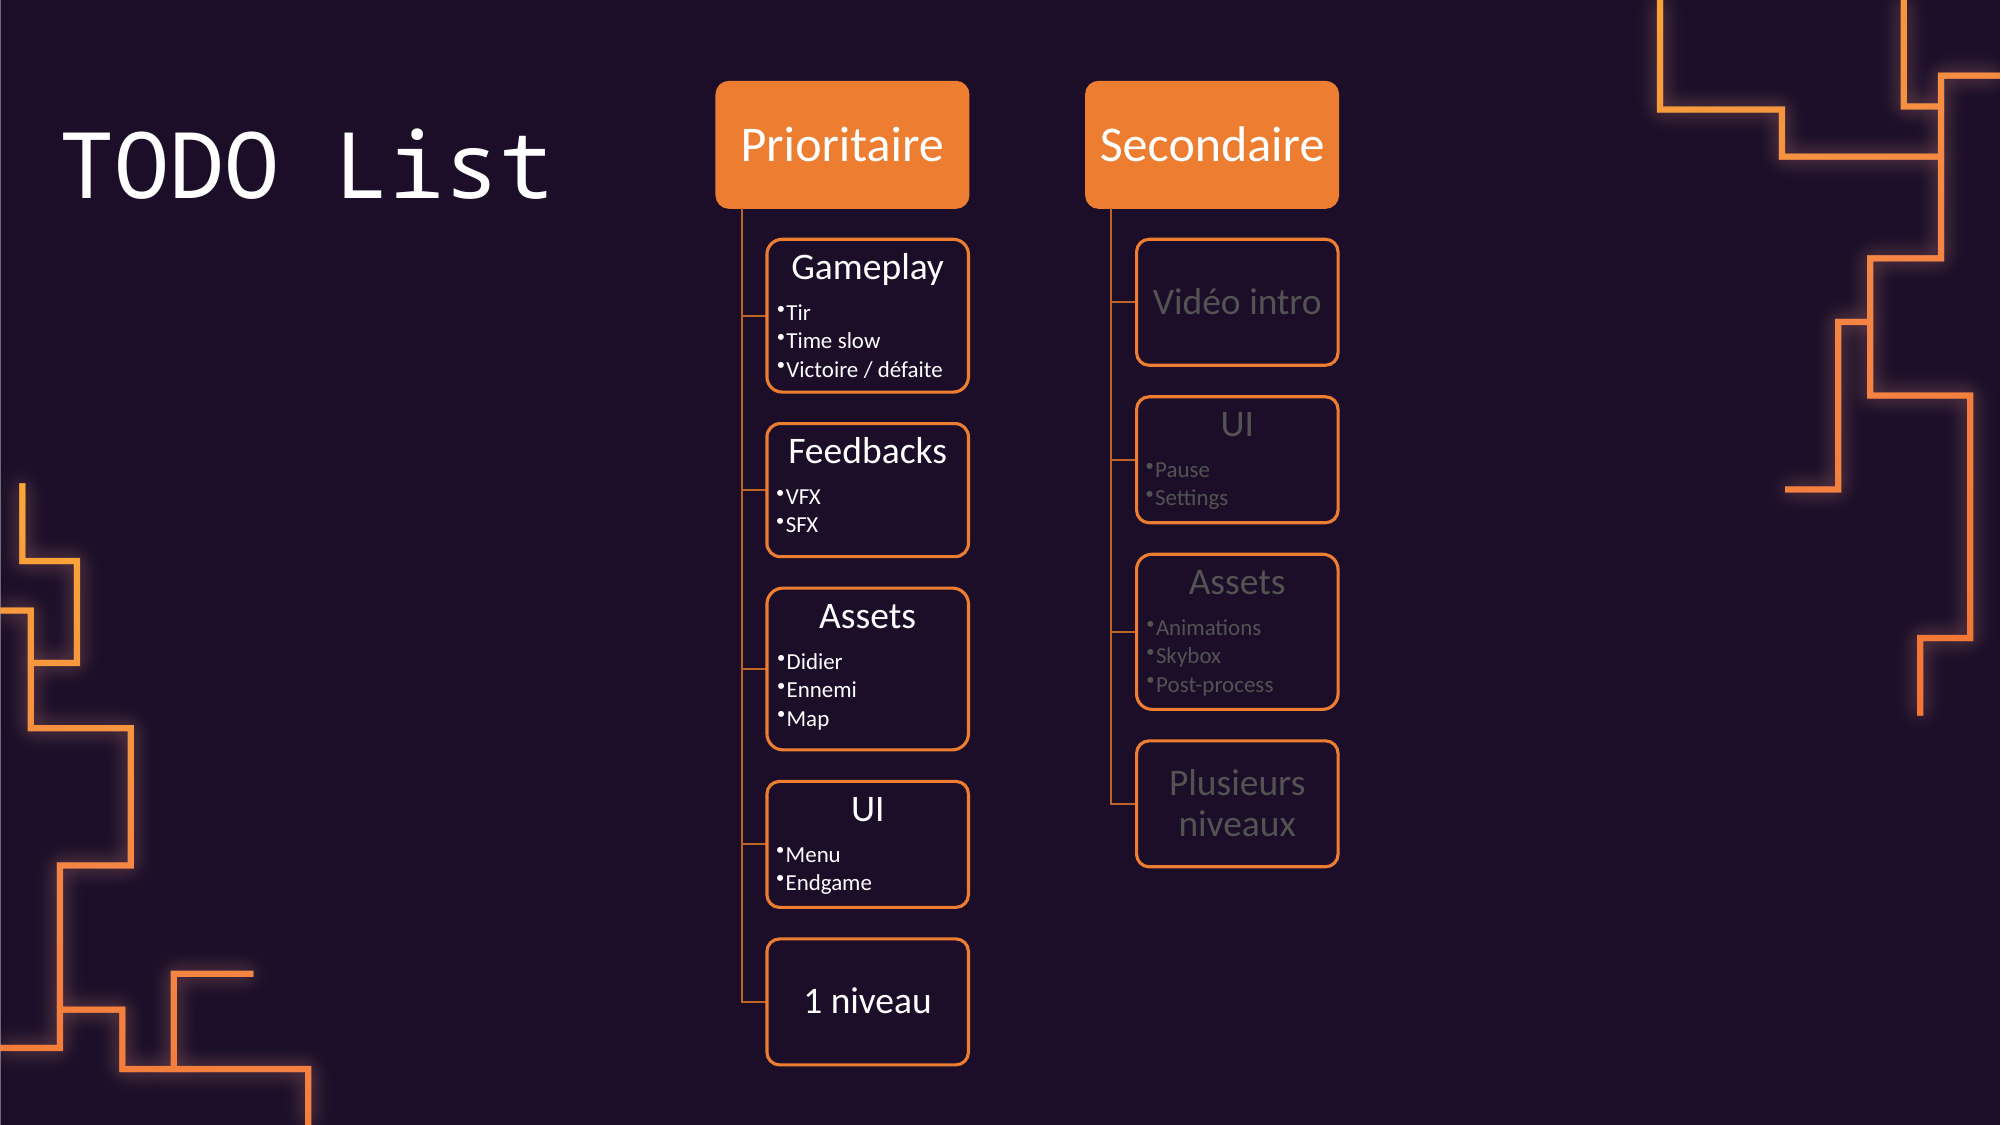

# TODO List
Prioritaire
Secondaire

Gameplay
Tir
Time slow
Victoire / défaite
Vidéo intro
UI
Pause
Settings
Feedbacks
VFX
SFX
Assets
Animations
Skybox
Post-process
Assets
Didier
Ennemi
Map
Plusieurs niveaux
UI
Menu
Endgame
1 niveau